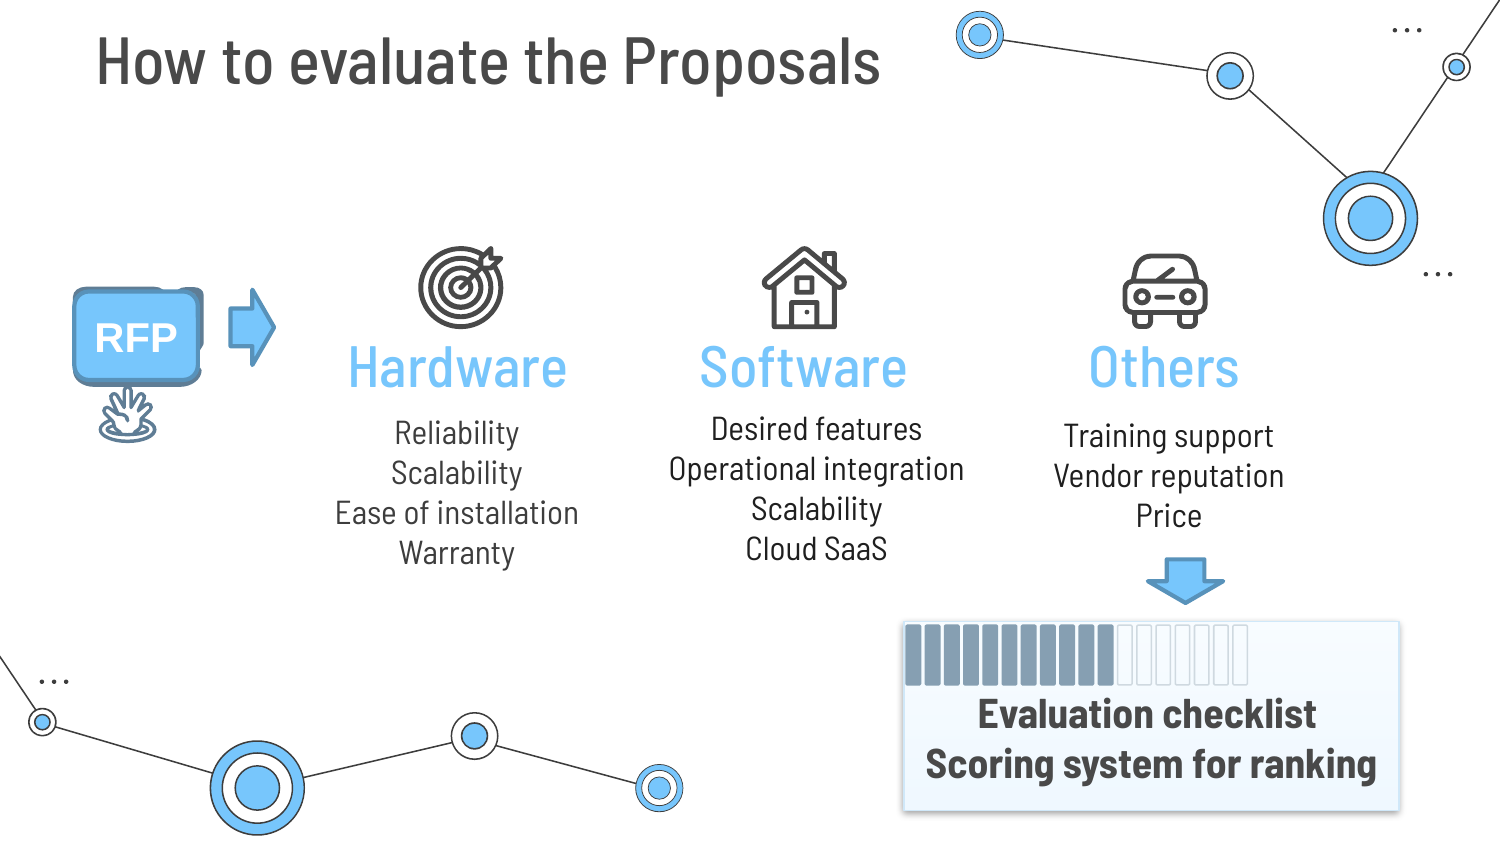

# How to evaluate the Proposals

Venus
Saturn
Venus is the second planet from the Sun
Saturn is the ringed one and a gas giant

RFP

Hardware
Software
Others
Desired features
Operational integration
Scalability
Cloud SaaS
Reliability
Scalability
Ease of installation
Warranty
Training support
Vendor reputation
Price

Evaluation checklist
Scoring system for ranking